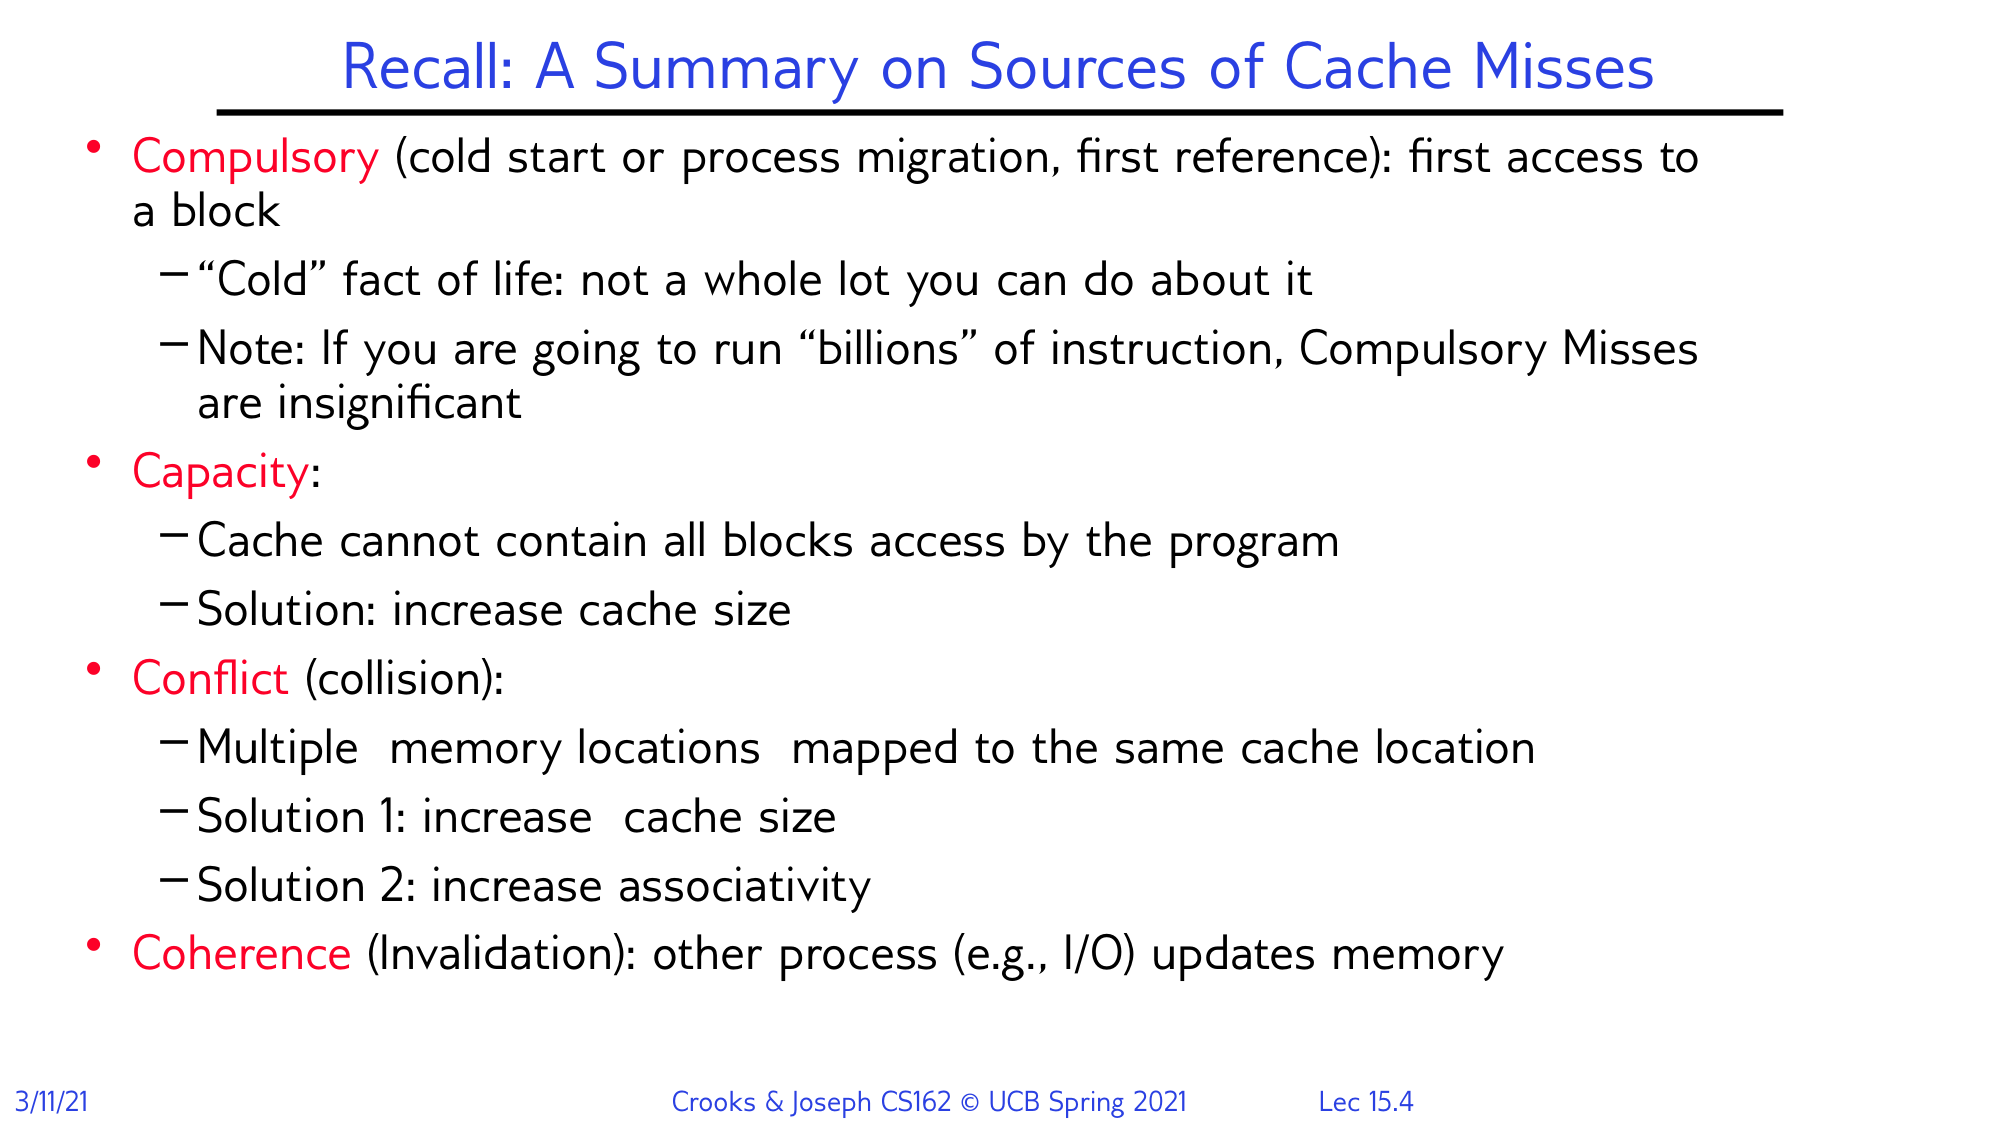

# Recall: A Summary on Sources of Cache Misses
Compulsory (cold start or process migration, first reference): first access to a block
“Cold” fact of life: not a whole lot you can do about it
Note: If you are going to run “billions” of instruction, Compulsory Misses are insignificant
Capacity:
Cache cannot contain all blocks access by the program
Solution: increase cache size
Conflict (collision):
Multiple  memory locations  mapped to the same cache location
Solution 1: increase  cache size
Solution 2: increase associativity
Coherence (Invalidation): other process (e.g., I/O) updates memory